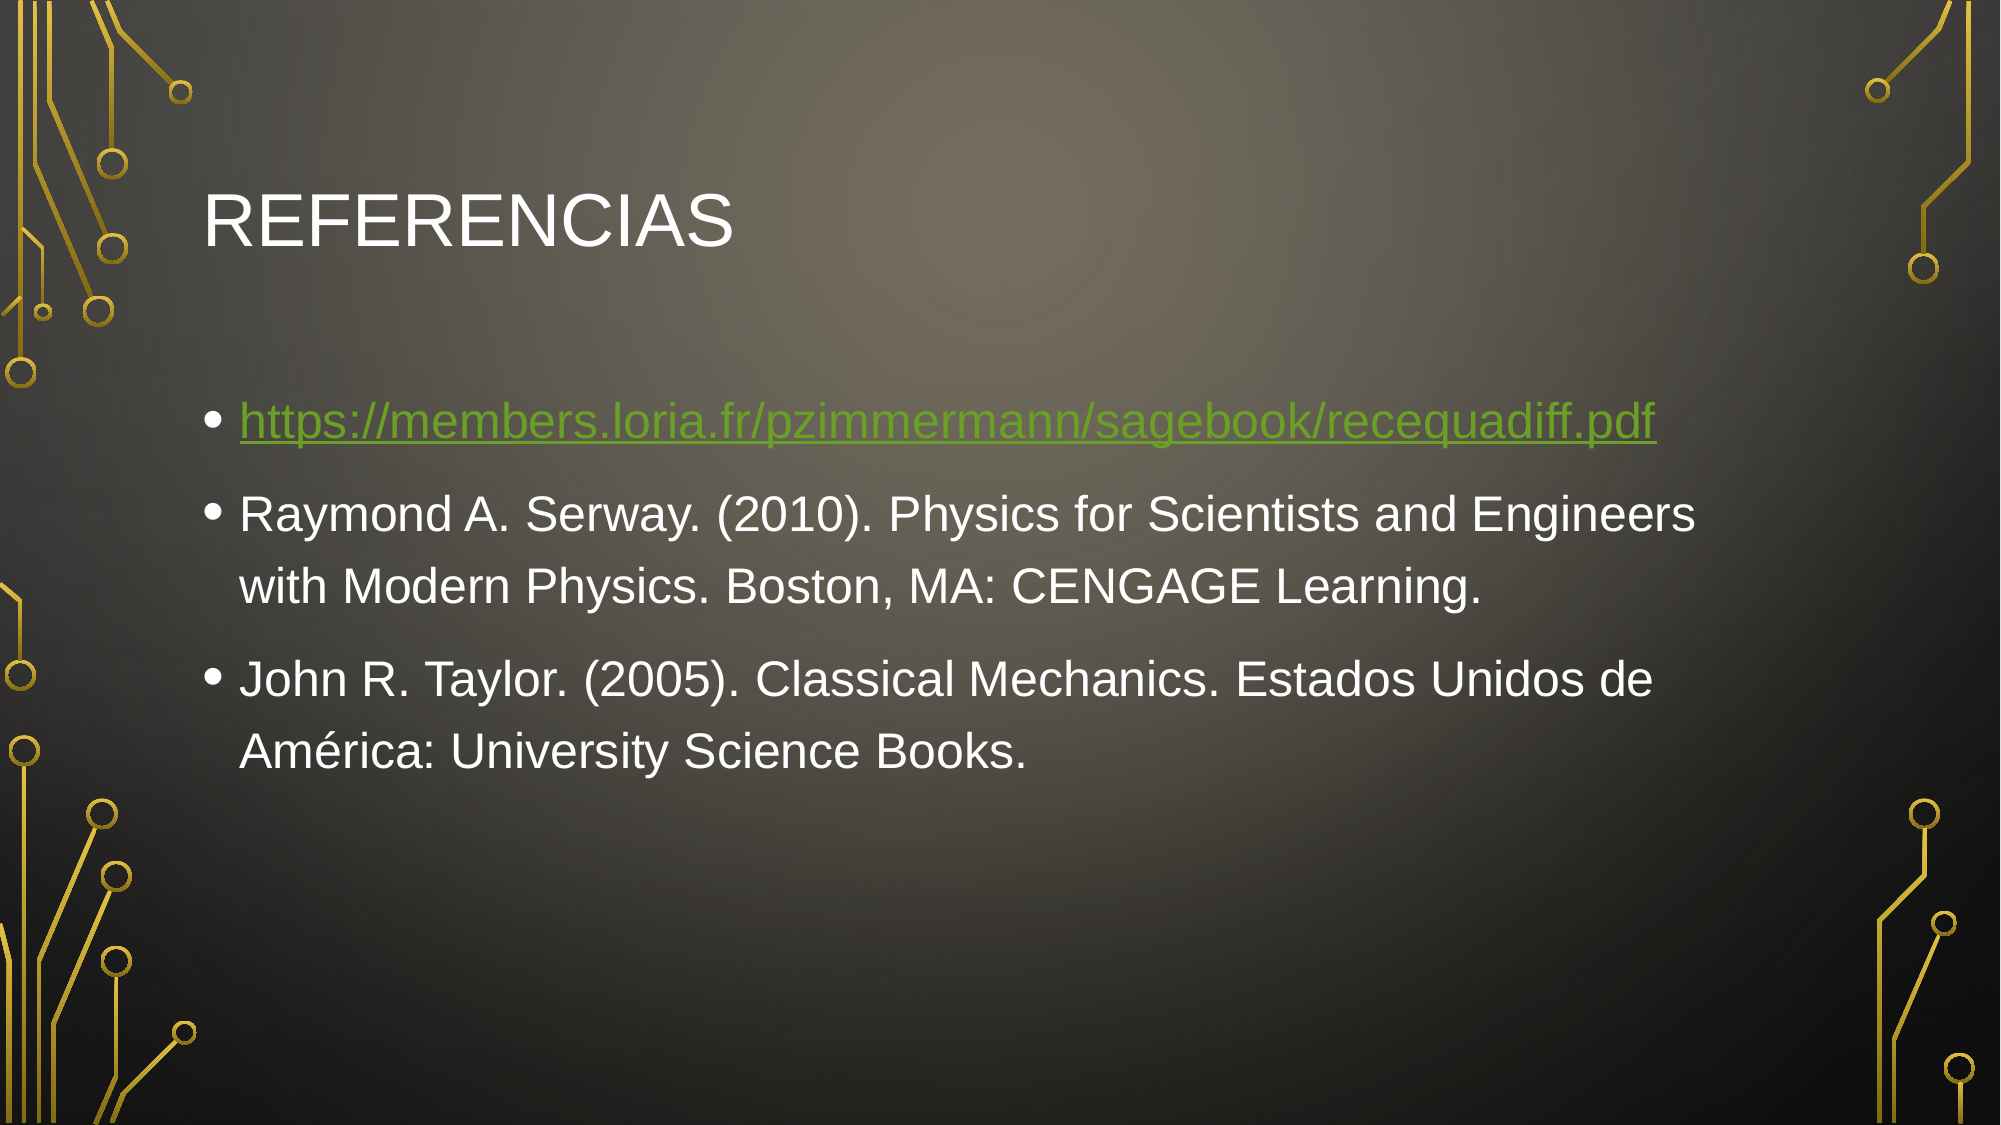

# REFERENCIAS
https://members.loria.fr/pzimmermann/sagebook/recequadiff.pdf
Raymond A. Serway. (2010). Physics for Scientists and Engineers with Modern Physics. Boston, MA: CENGAGE Learning.
John R. Taylor. (2005). Classical Mechanics. Estados Unidos de América: University Science Books.